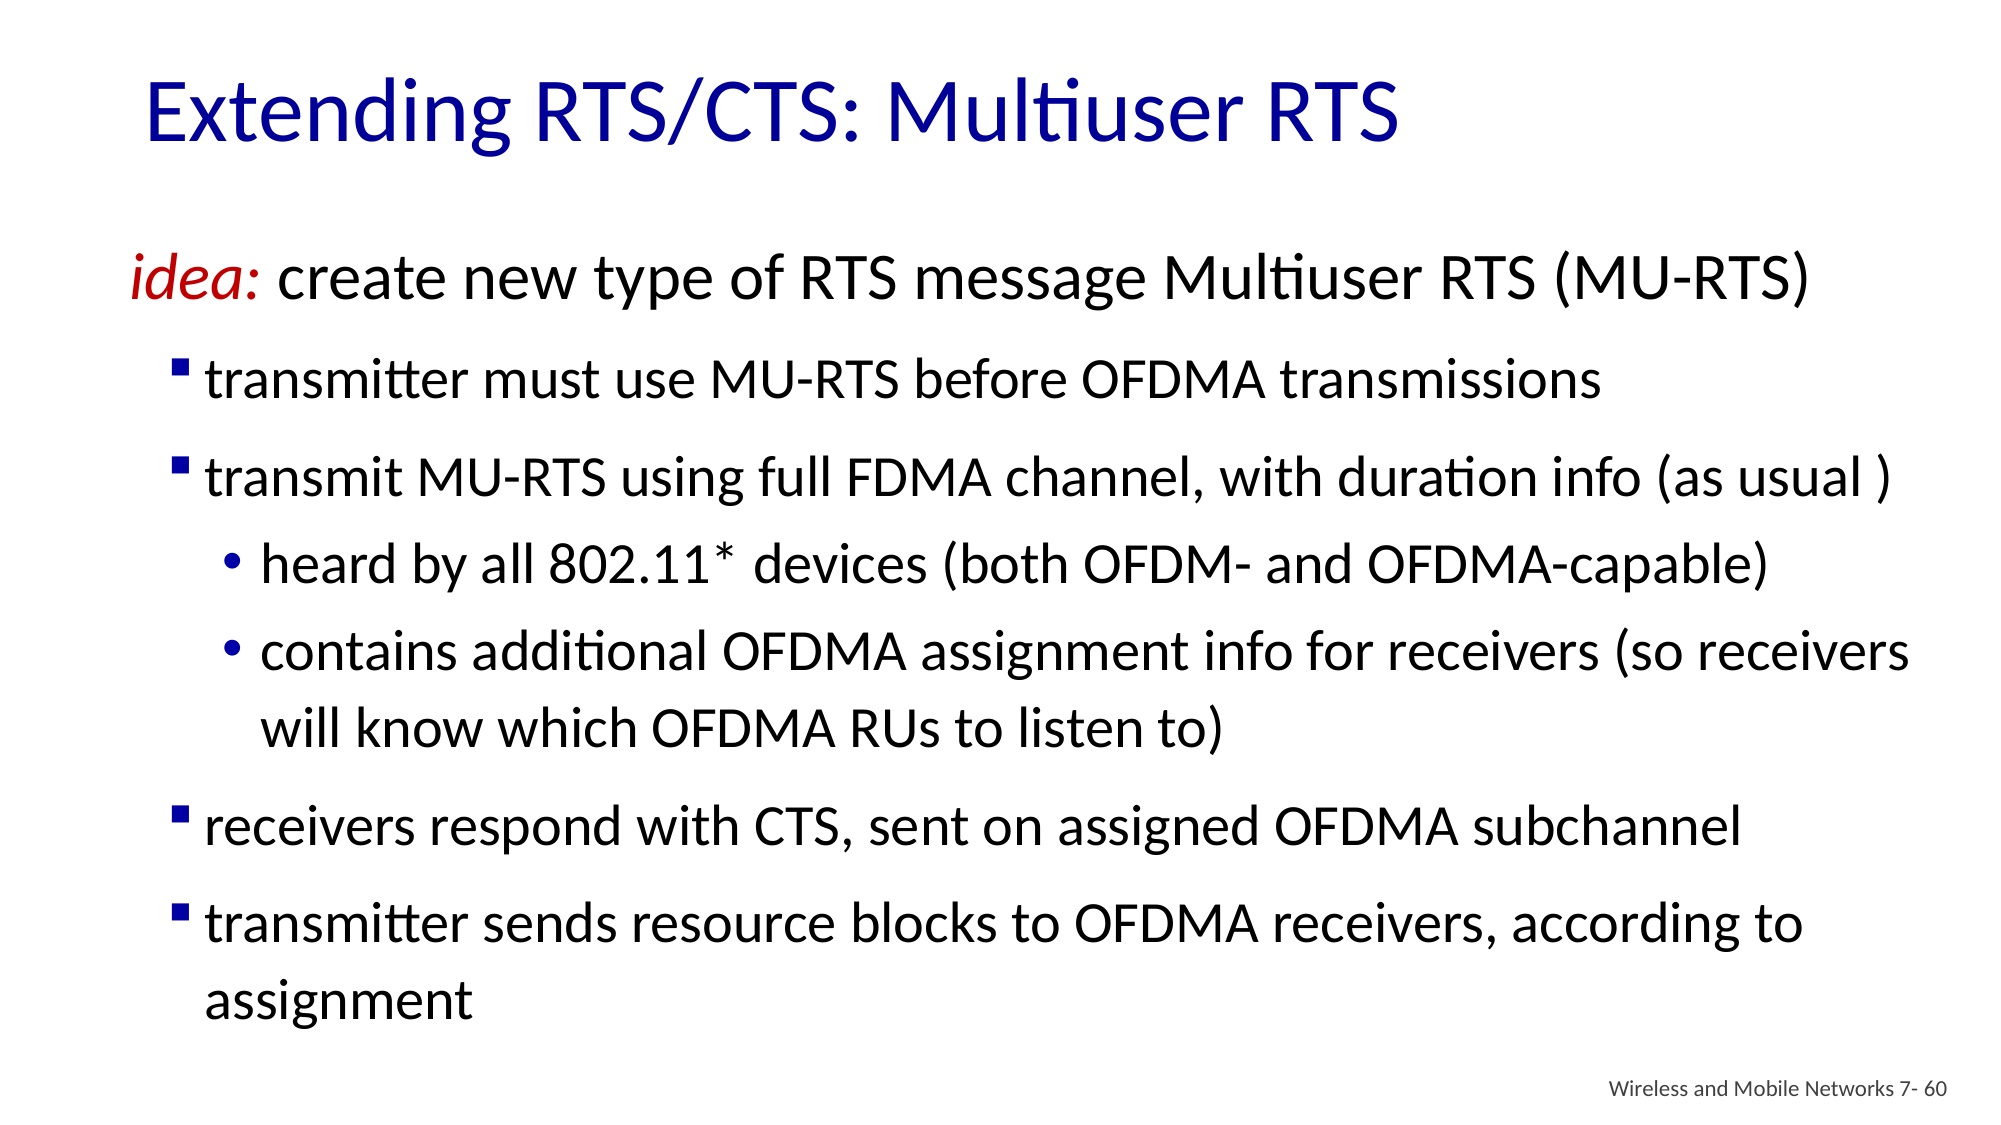

# Extending RTS/CTS: Multiuser RTS
idea: create new type of RTS message Multiuser RTS (MU-RTS)
transmitter must use MU-RTS before OFDMA transmissions
transmit MU-RTS using full FDMA channel, with duration info (as usual )
heard by all 802.11* devices (both OFDM- and OFDMA-capable)
contains additional OFDMA assignment info for receivers (so receivers will know which OFDMA RUs to listen to)
receivers respond with CTS, sent on assigned OFDMA subchannel
transmitter sends resource blocks to OFDMA receivers, according to assignment

Wireless and Mobile Networks 7- 60